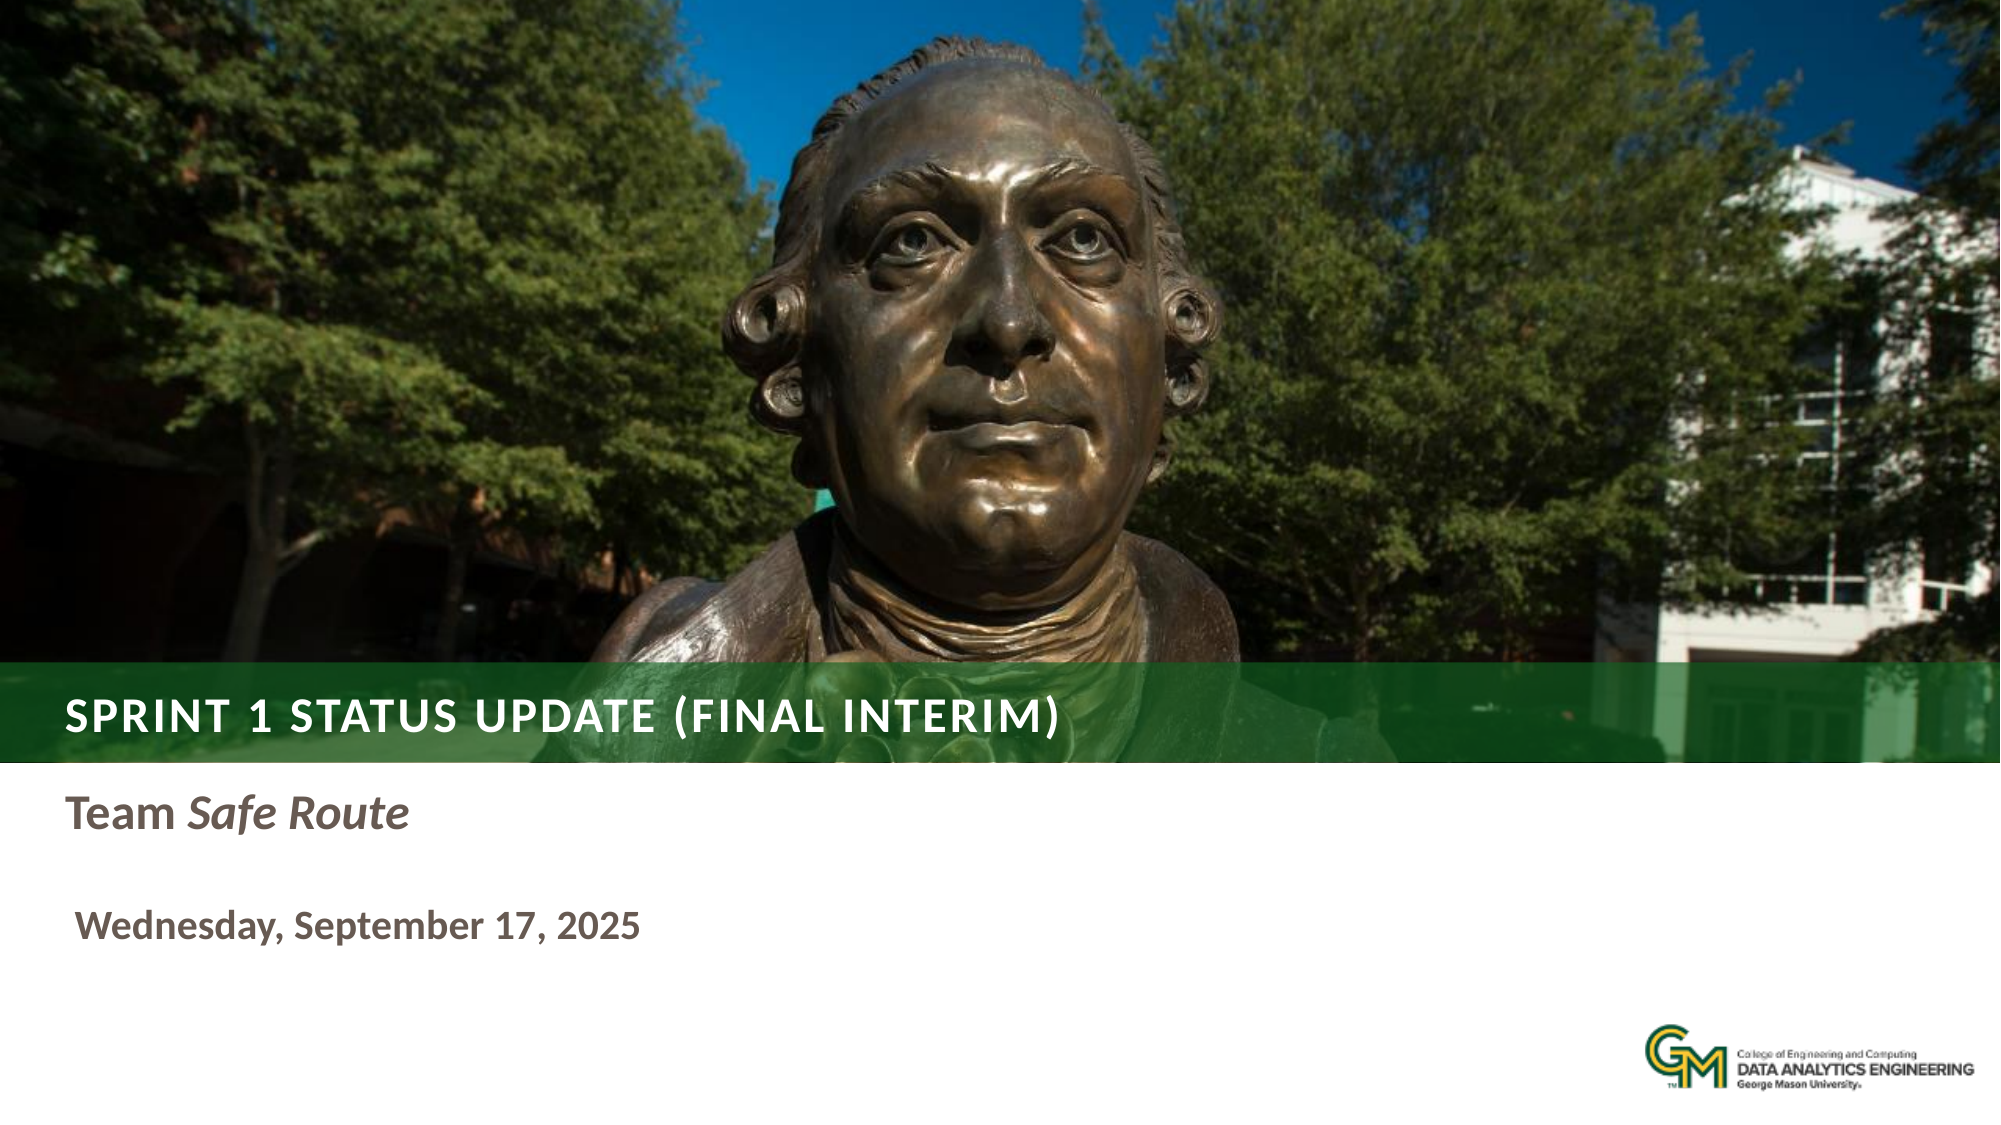

# Sprint 1 Status Update (FINAL INTERIM)
Team Safe Route
 Wednesday, September 17, 2025